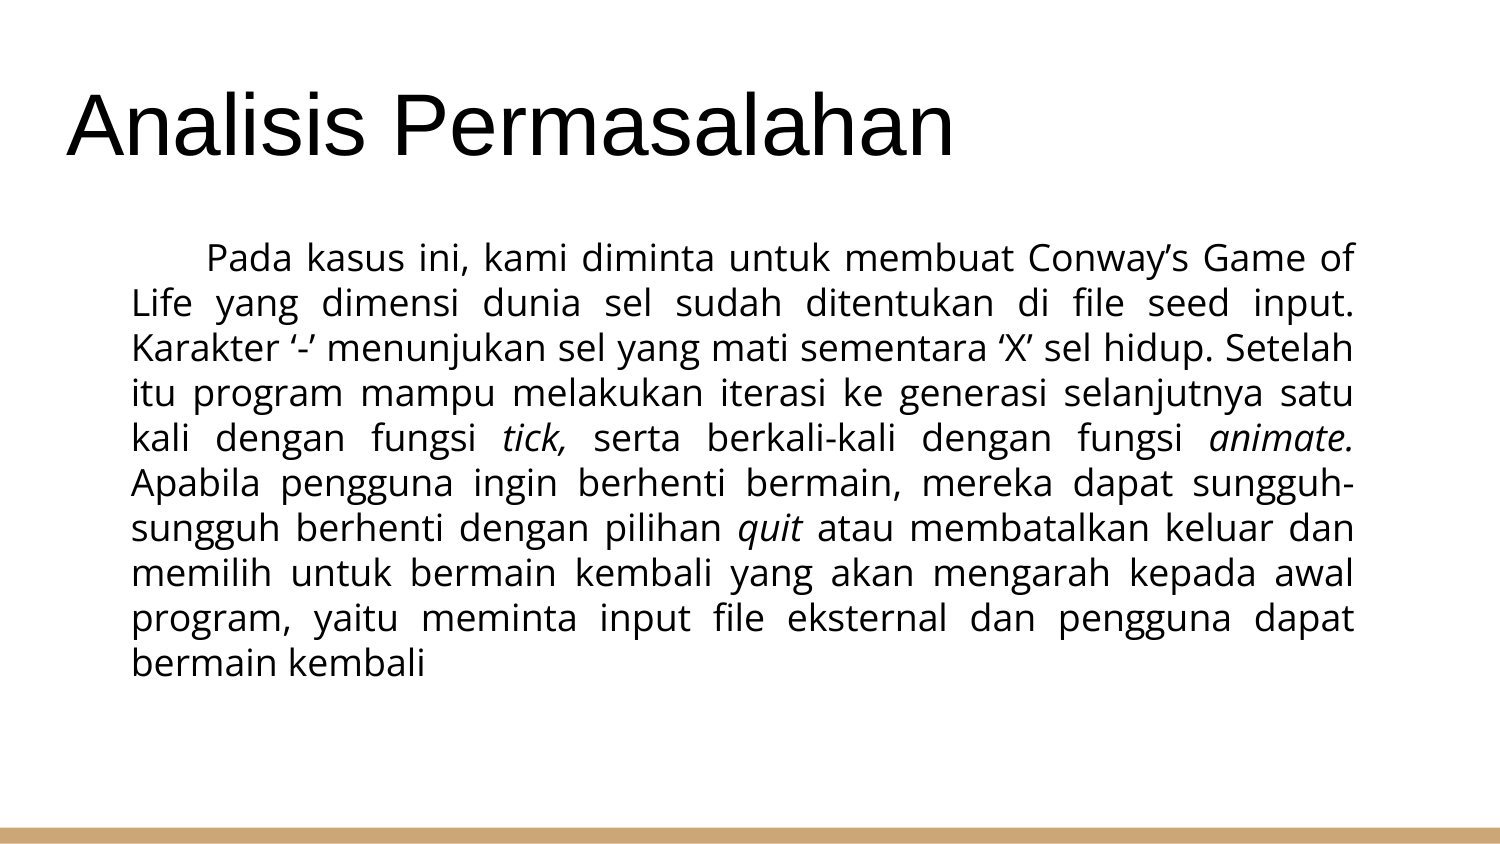

# Analisis Permasalahan
Pada kasus ini, kami diminta untuk membuat Conway’s Game of Life yang dimensi dunia sel sudah ditentukan di file seed input. Karakter ‘-’ menunjukan sel yang mati sementara ‘X’ sel hidup. Setelah itu program mampu melakukan iterasi ke generasi selanjutnya satu kali dengan fungsi tick, serta berkali-kali dengan fungsi animate. Apabila pengguna ingin berhenti bermain, mereka dapat sungguh-sungguh berhenti dengan pilihan quit atau membatalkan keluar dan memilih untuk bermain kembali yang akan mengarah kepada awal program, yaitu meminta input file eksternal dan pengguna dapat bermain kembali